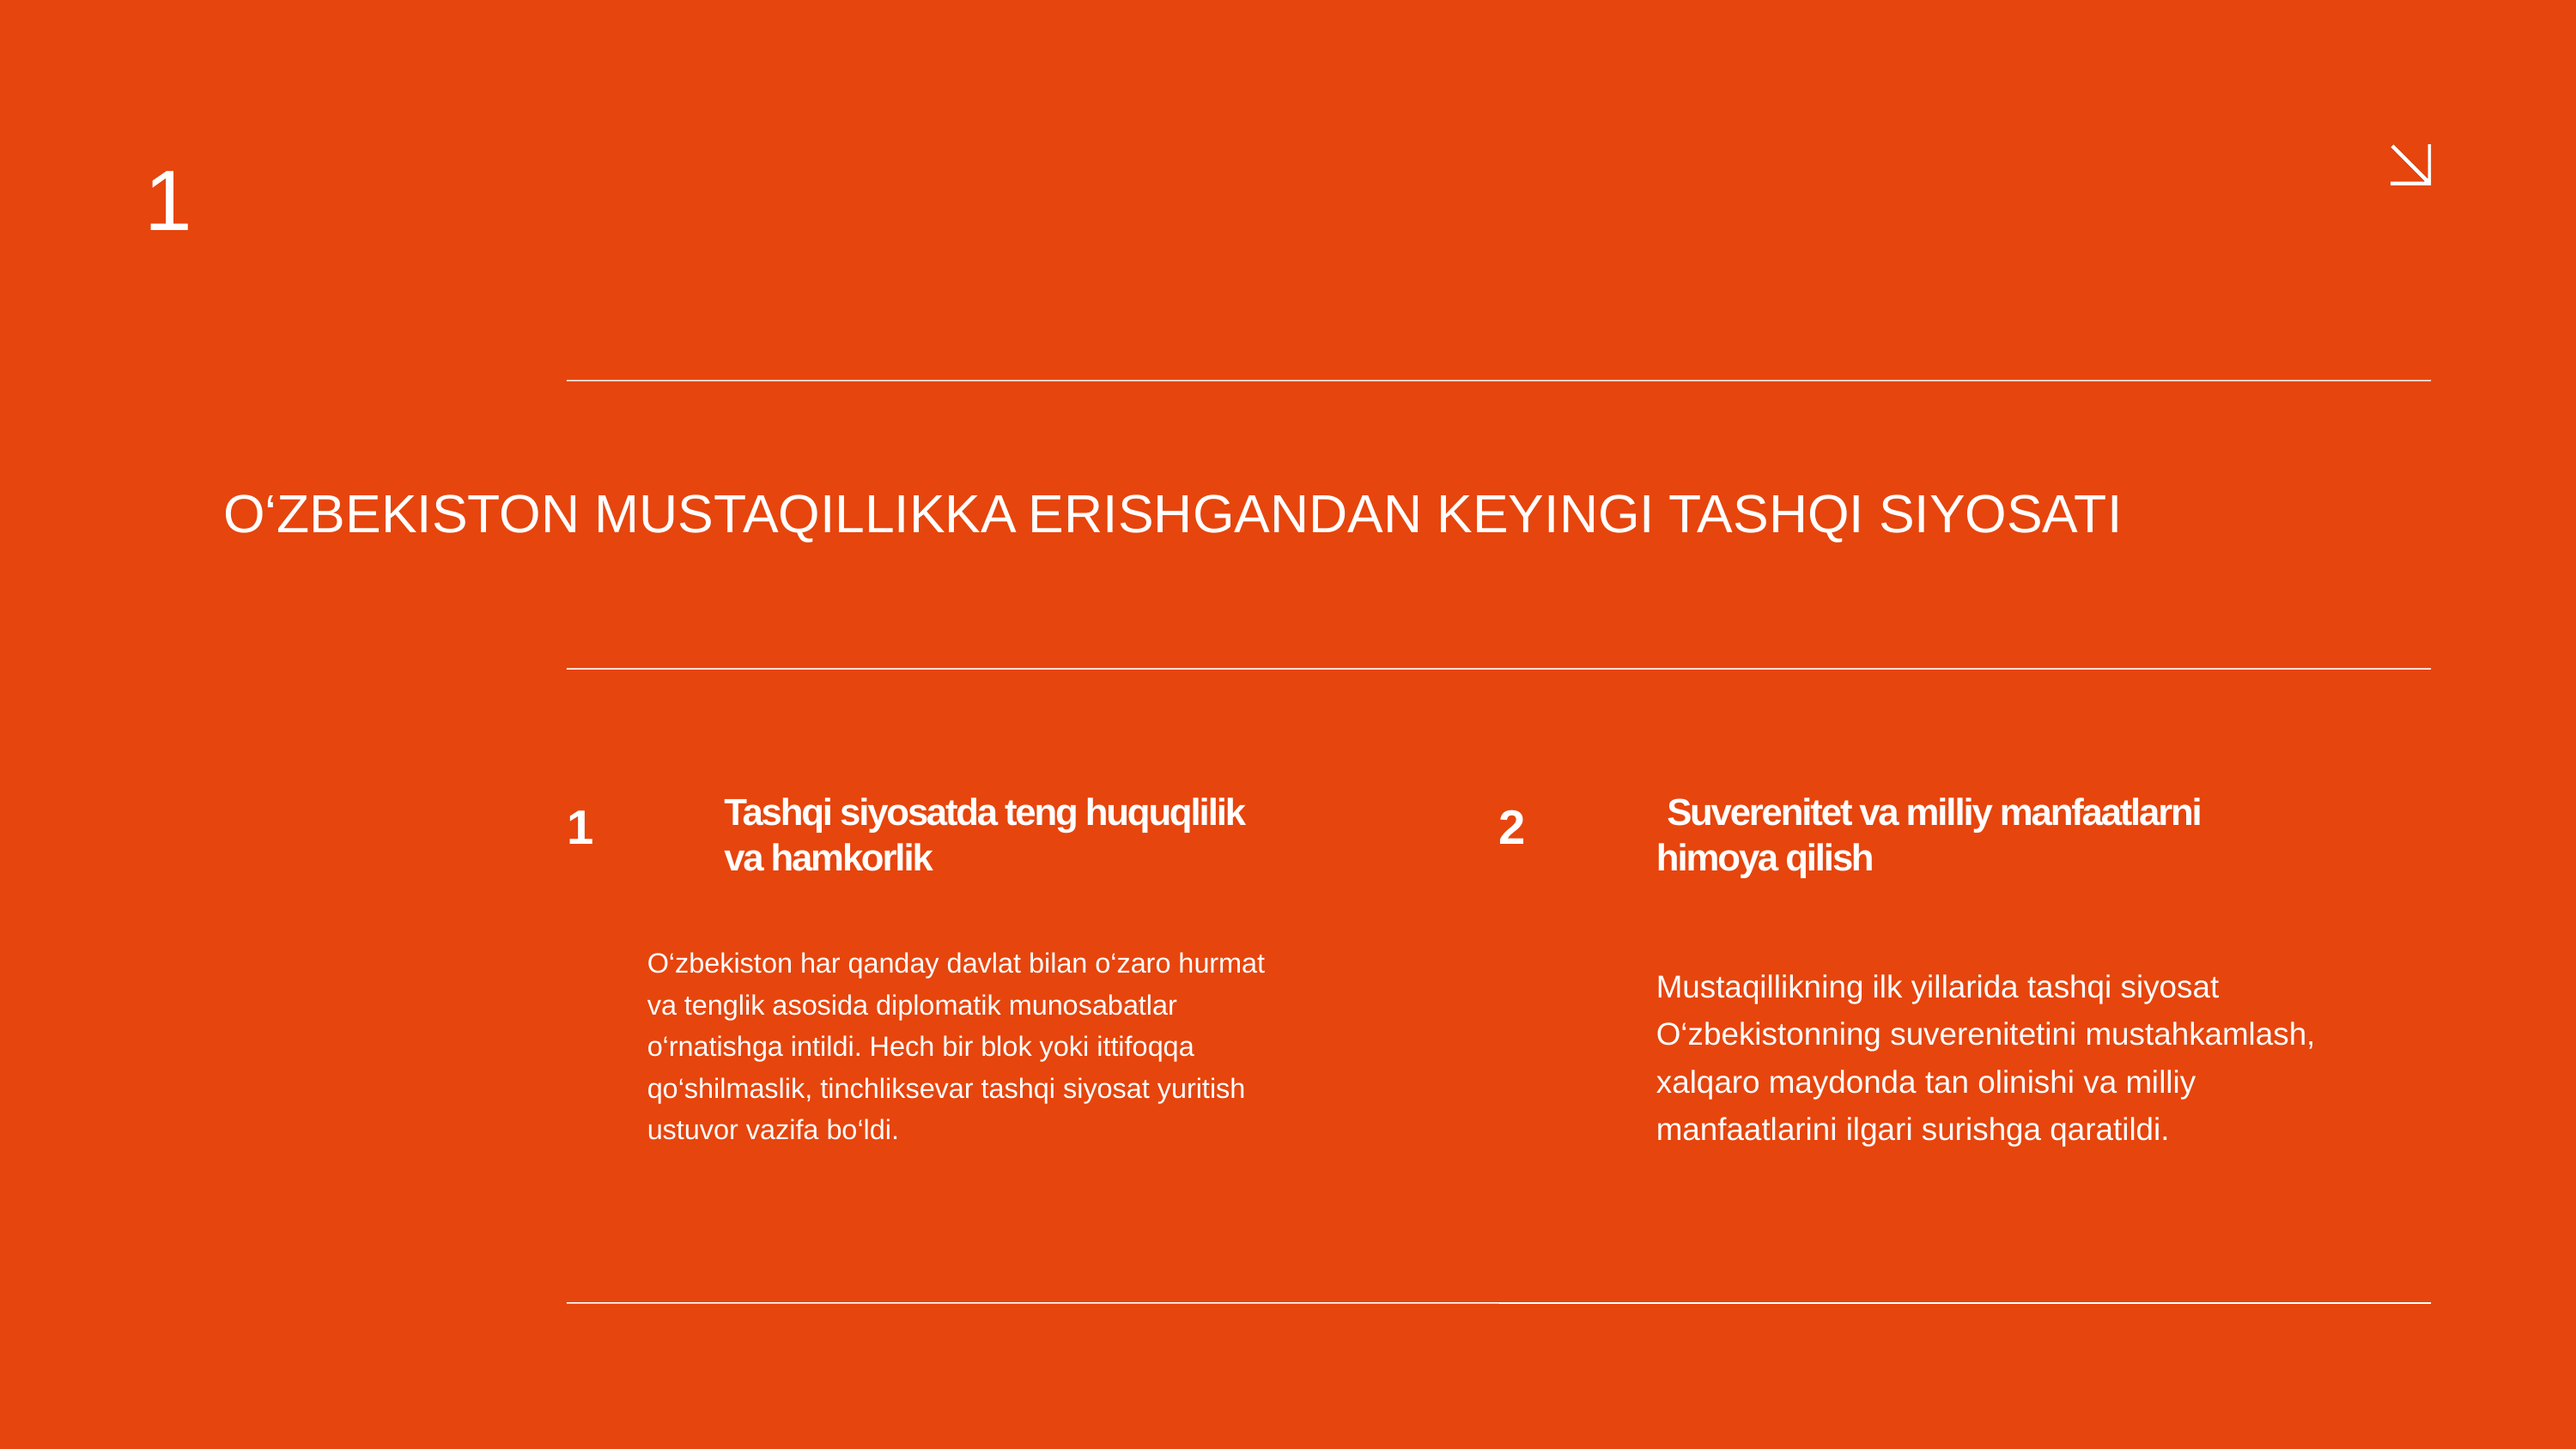

1

O‘ZBEKISTON MUSTAQILLIKKA ERISHGANDAN KEYINGI TASHQI SIYOSATI

Tashqi siyosatda teng huquqlilik va hamkorlik
 Suverenitet va milliy manfaatlarni himoya qilish
1
2
O‘zbekiston har qanday davlat bilan o‘zaro hurmat va tenglik asosida diplomatik munosabatlar o‘rnatishga intildi. Hech bir blok yoki ittifoqqa qo‘shilmaslik, tinchliksevar tashqi siyosat yuritish ustuvor vazifa bo‘ldi.
Mustaqillikning ilk yillarida tashqi siyosat O‘zbekistonning suverenitetini mustahkamlash, xalqaro maydonda tan olinishi va milliy manfaatlarini ilgari surishga qaratildi.